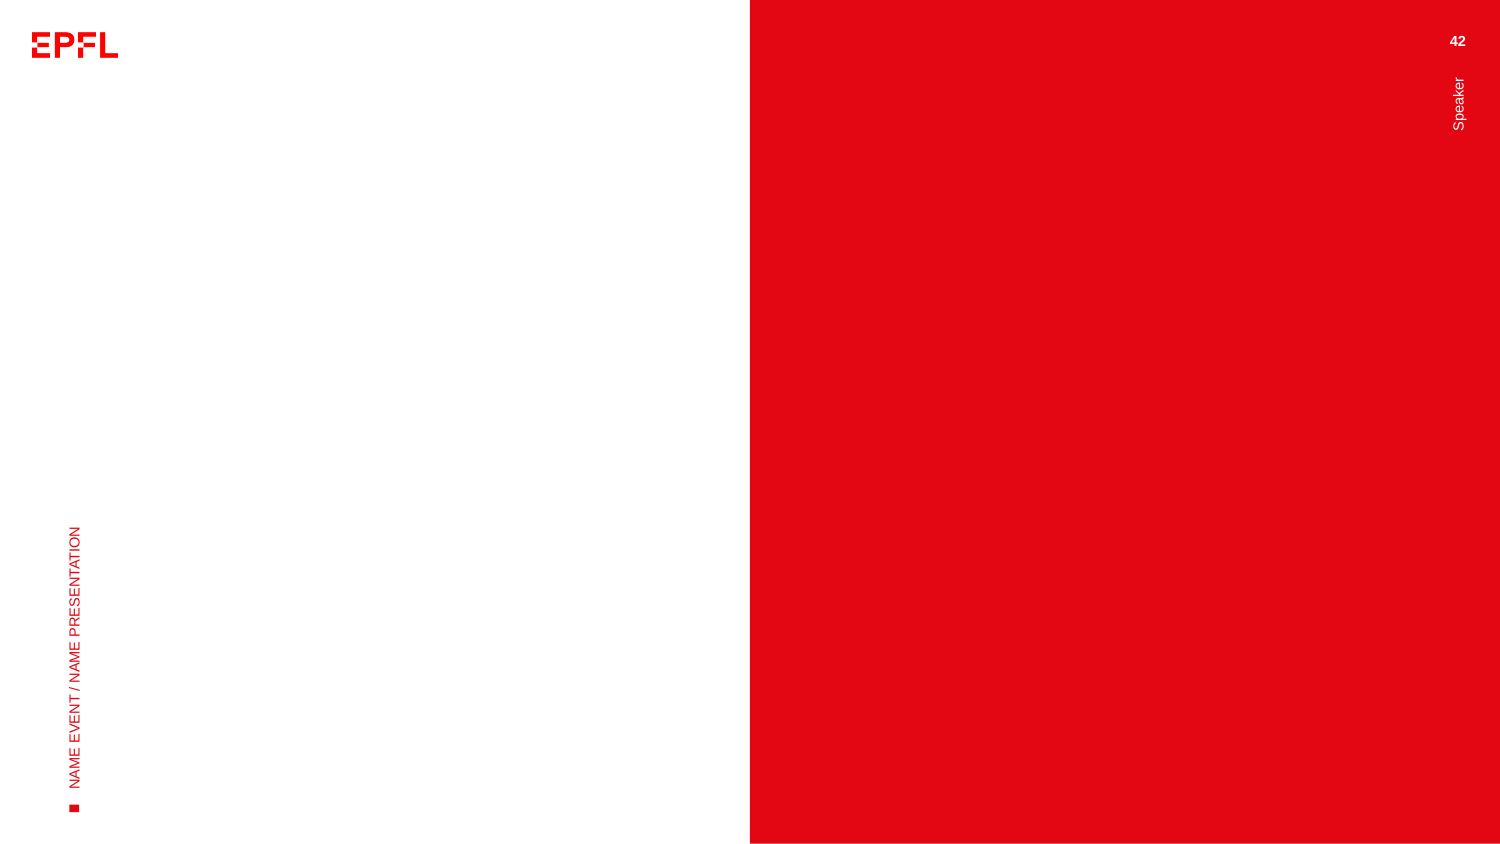

42
#
Speaker

NAME EVENT / NAME PRESENTATION